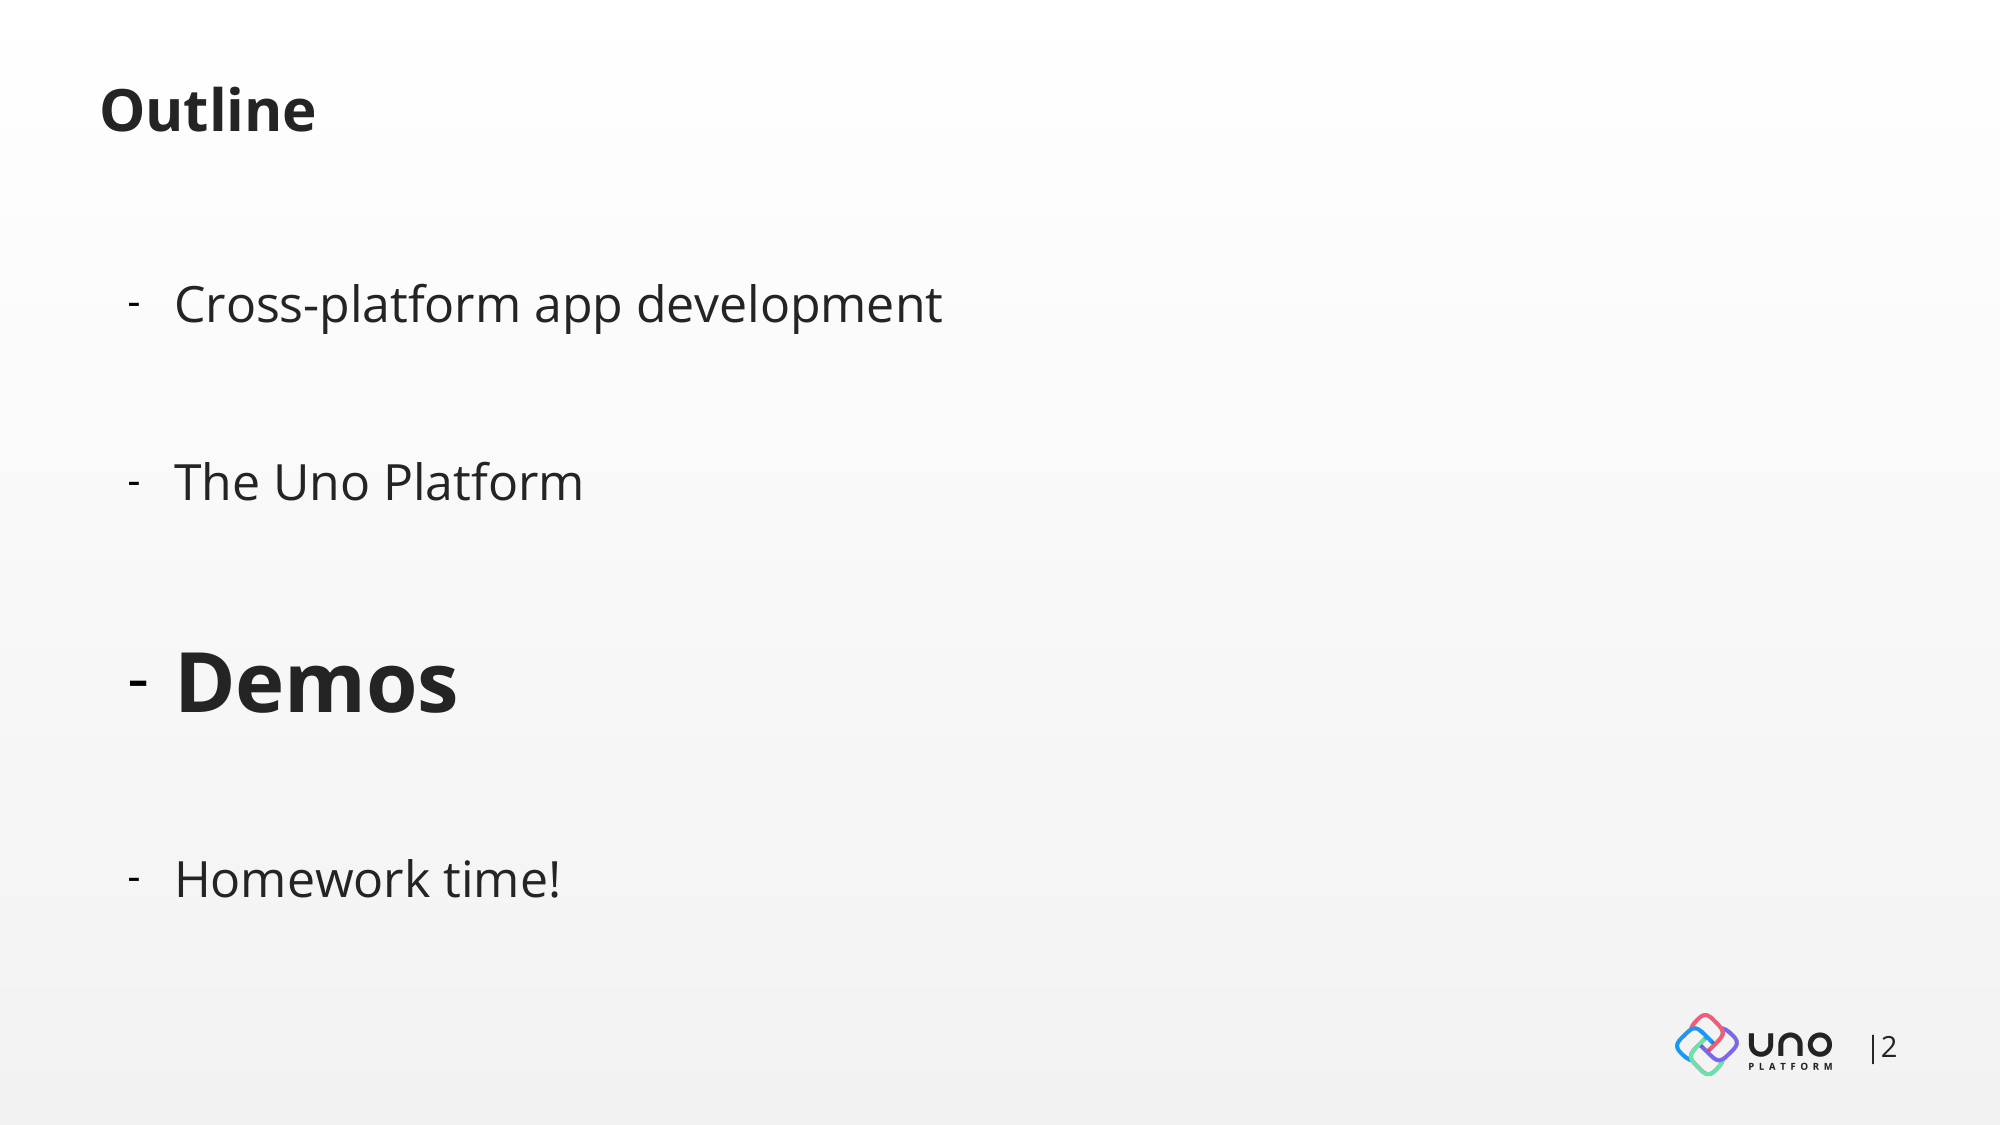

# Outline
Cross-platform app development

The Uno Platform

Demos

Homework time!
|2